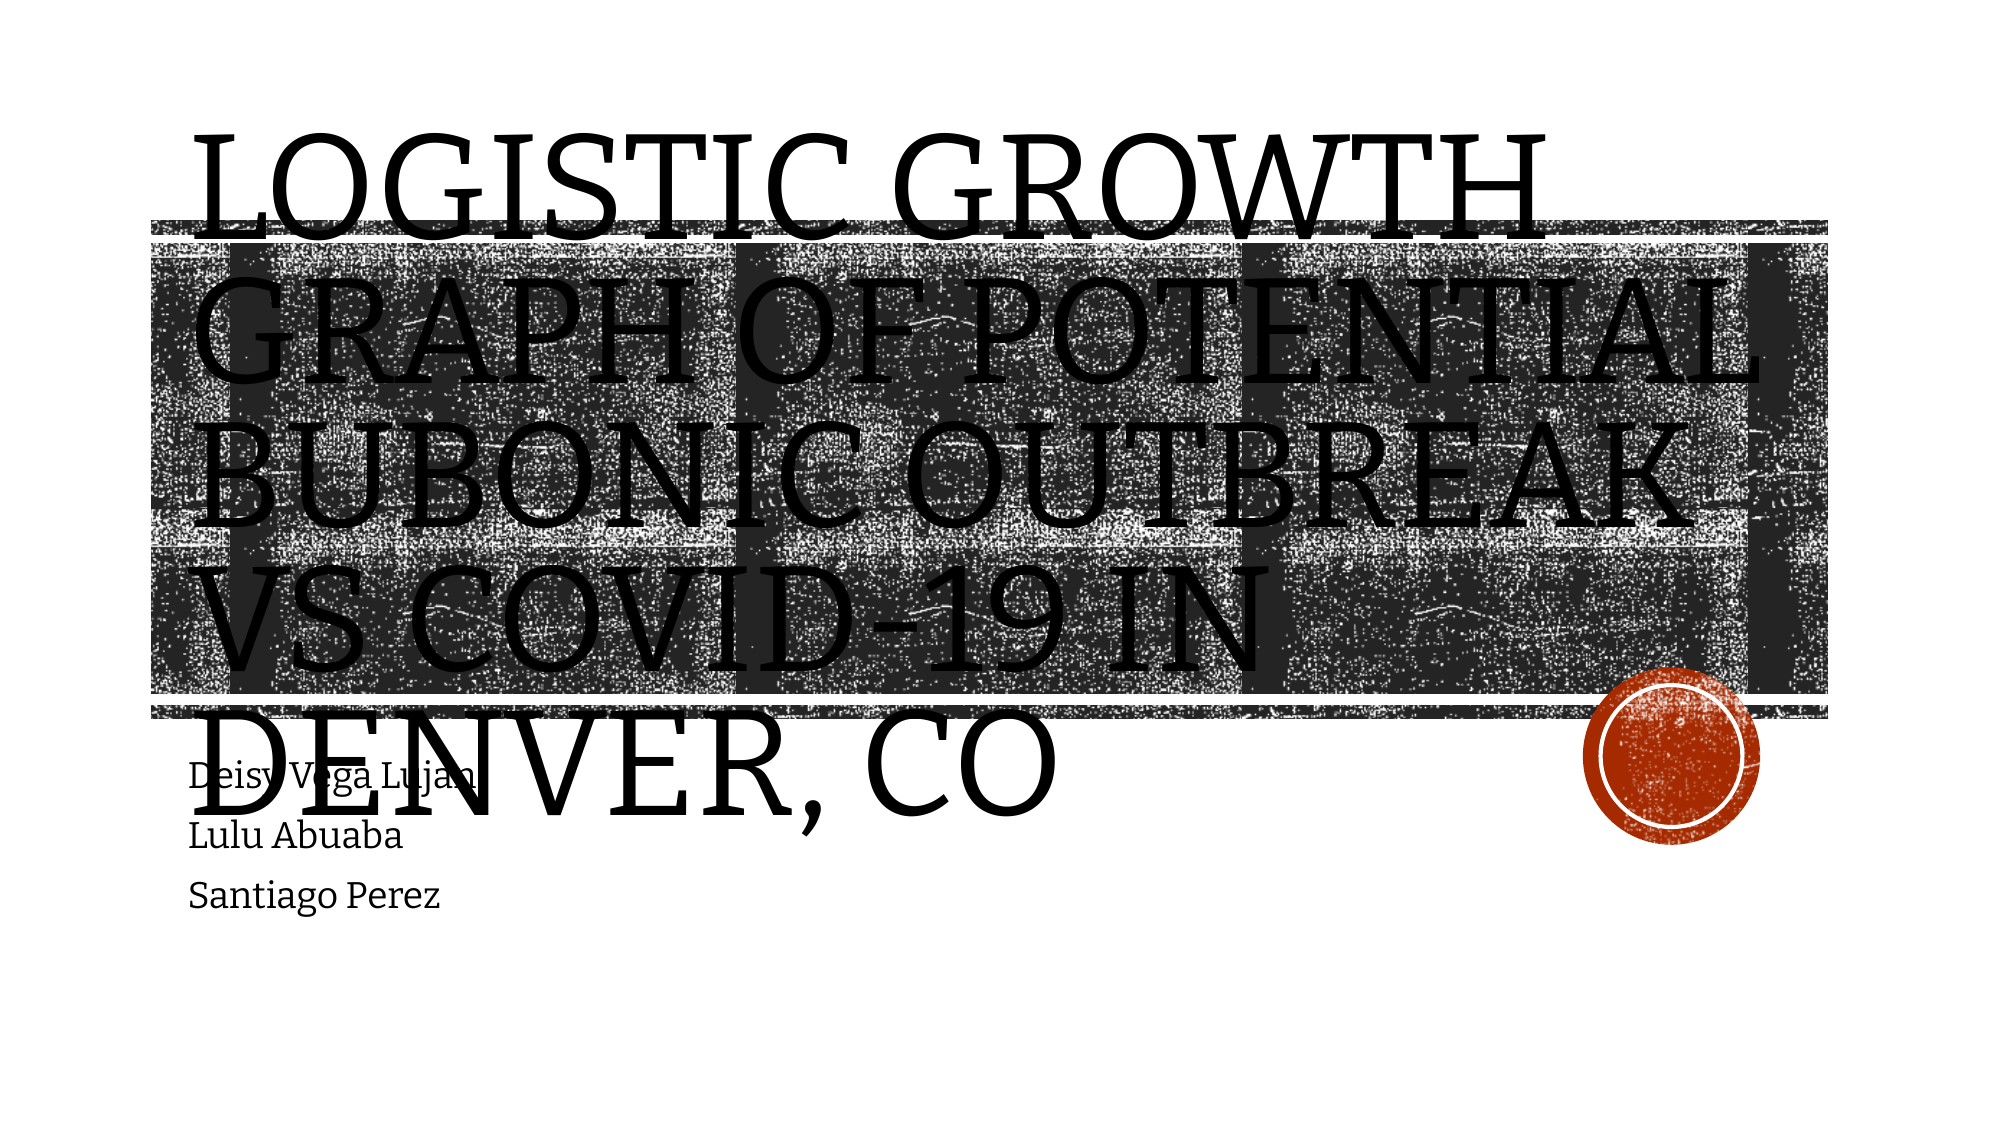

# Logistic Growth Graph of Potential Bubonic Outbreak VS COVID-19 in Denver, CO
Deisy Vega Lujan
Lulu Abuaba
Santiago Perez